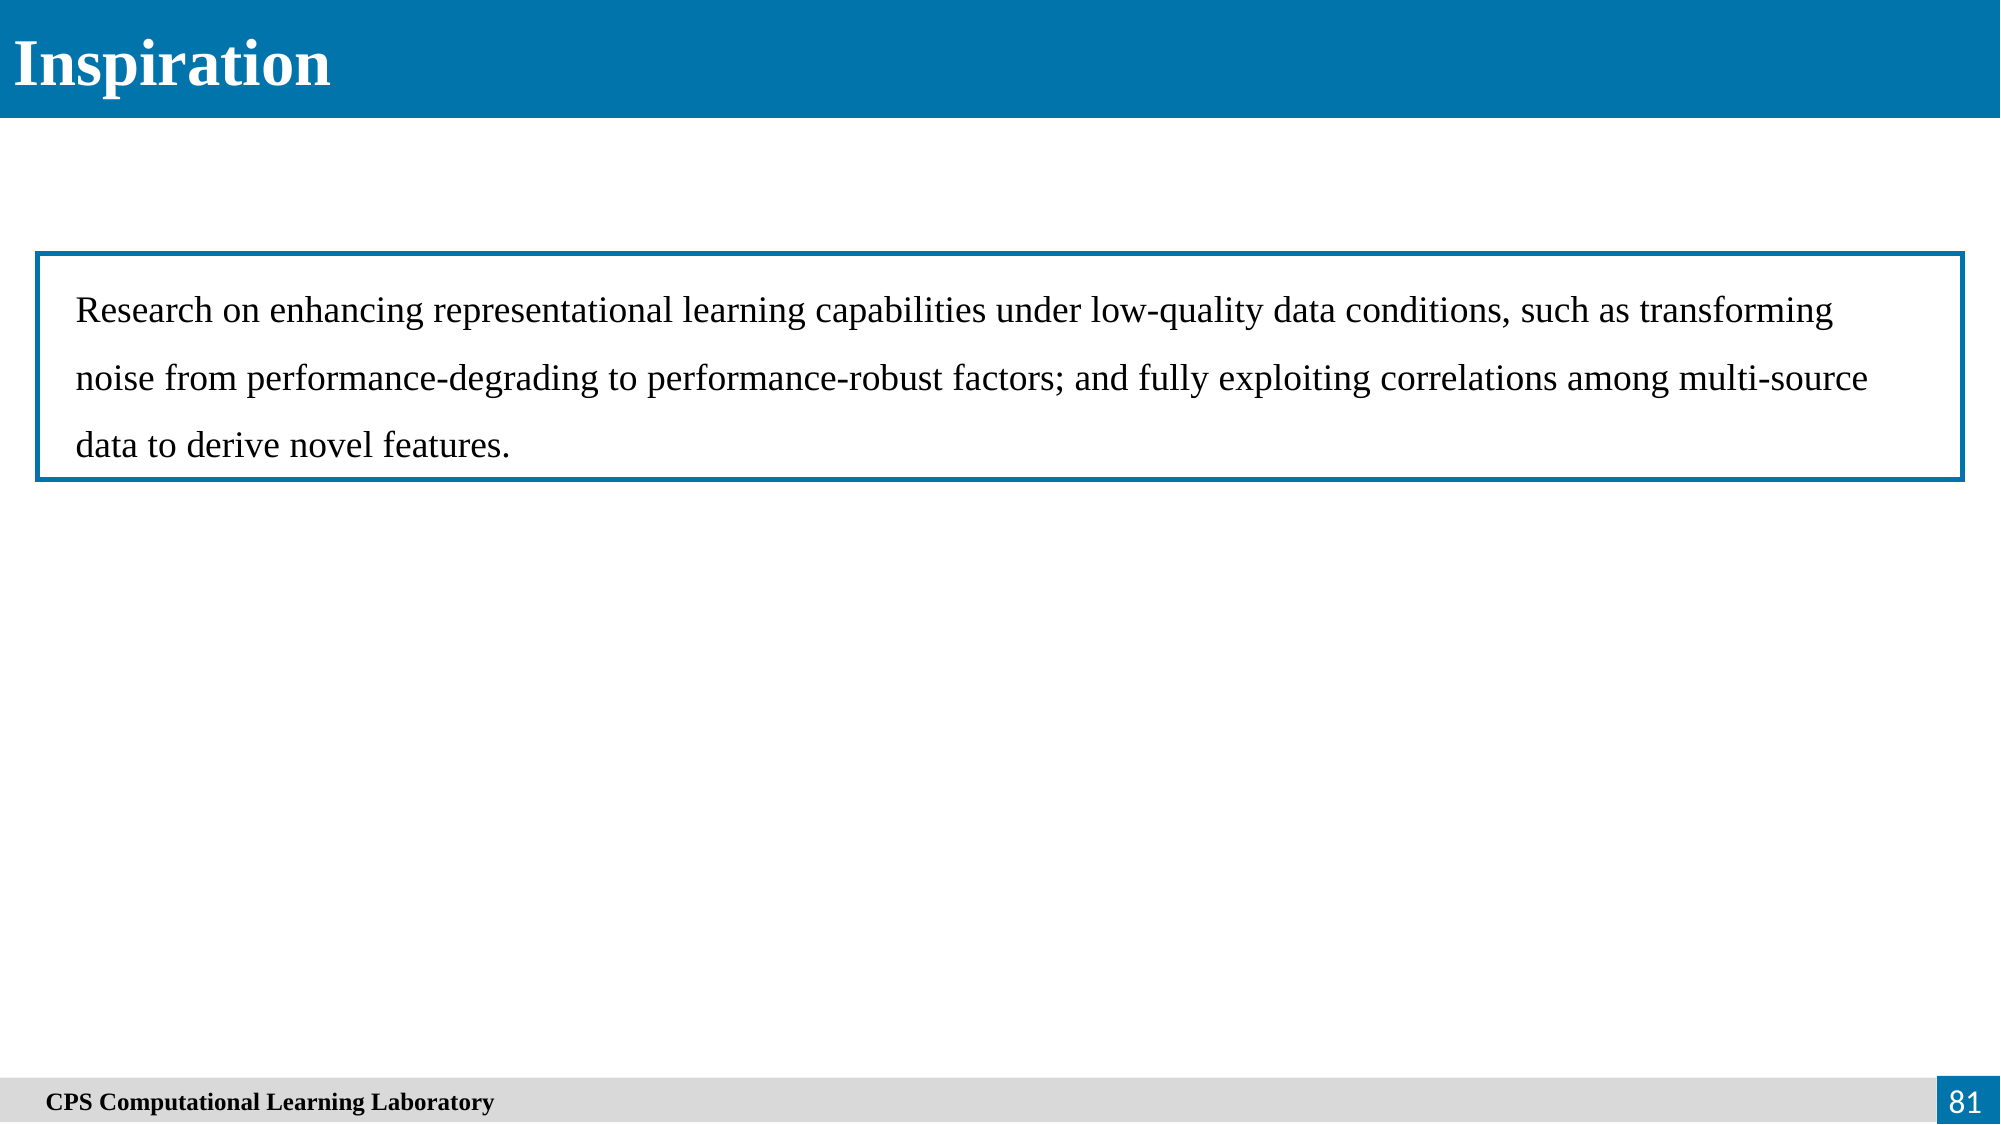

Inspiration

Research on enhancing representational learning capabilities under low-quality data conditions, such as transforming noise from performance-degrading to performance-robust factors; and fully exploiting correlations among multi-source data to derive novel features.
81
　CPS Computational Learning Laboratory